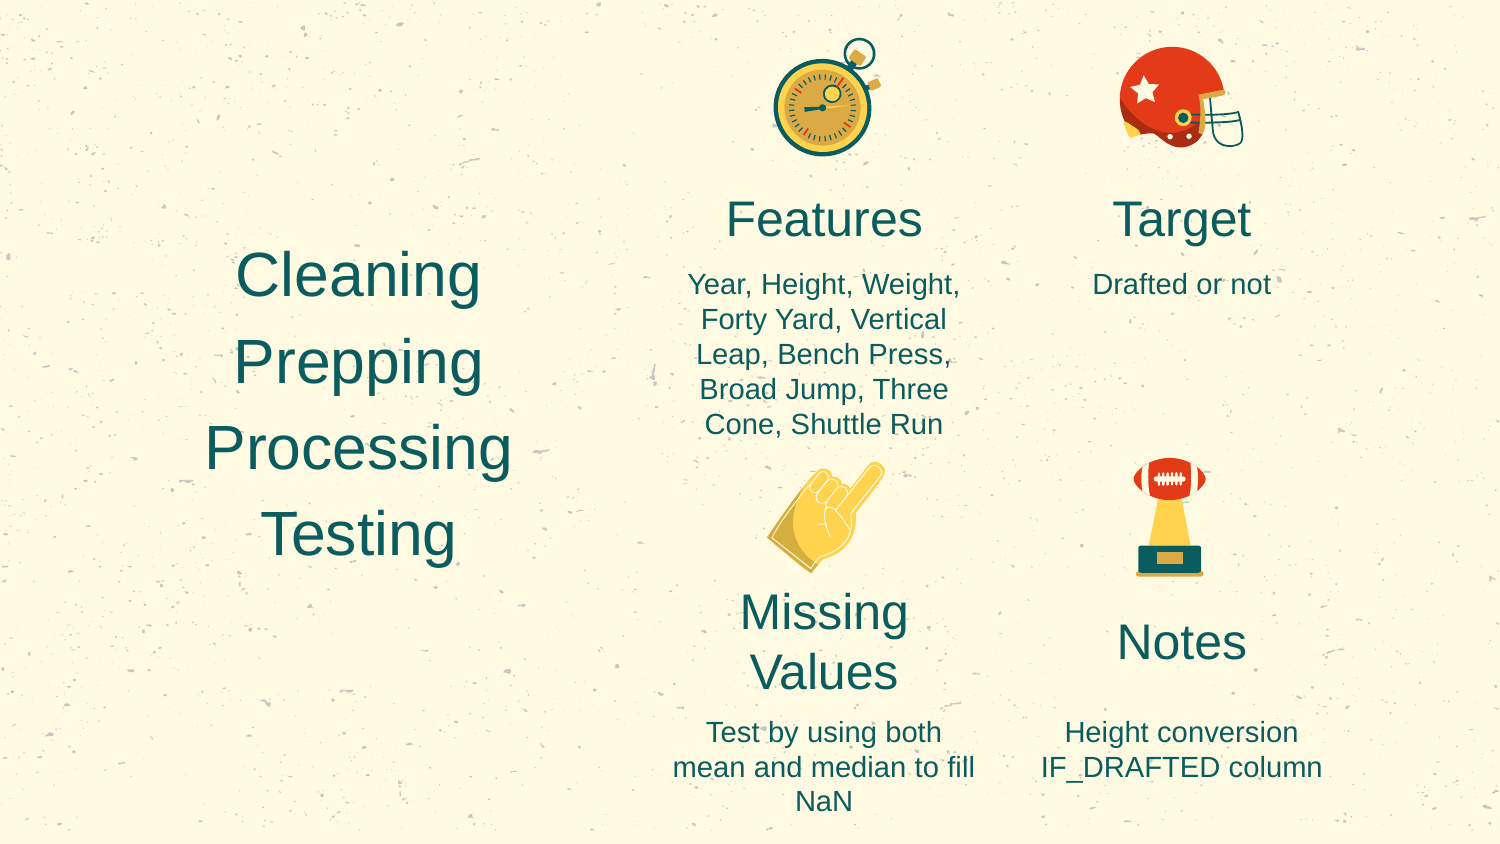

# Features
Target
Cleaning Prepping Processing Testing
Year, Height, Weight, Forty Yard, Vertical Leap, Bench Press, Broad Jump, Three Cone, Shuttle Run
Drafted or not

Missing Values
Notes
Test by using both mean and median to fill NaN
Height conversion IF_DRAFTED column